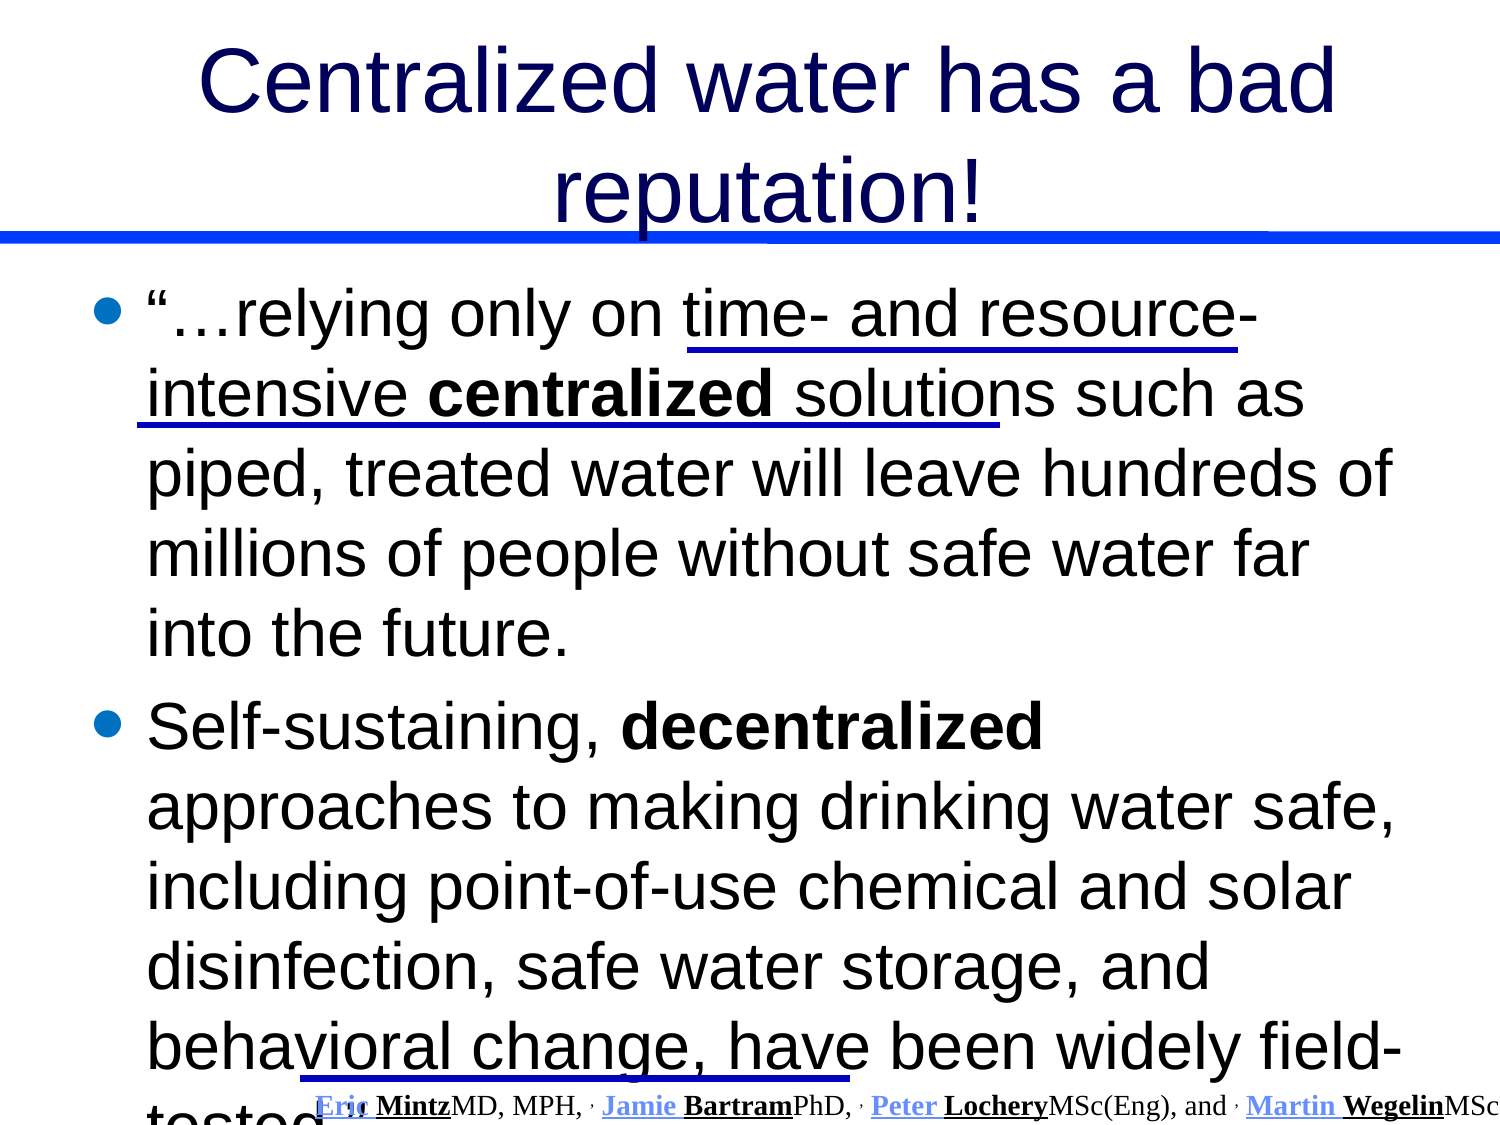

# Centralized water has a bad reputation!
“…relying only on time- and resource-intensive centralized solutions such as piped, treated water will leave hundreds of millions of people without safe water far into the future.
Self-sustaining, decentralized approaches to making drinking water safe, including point-of-use chemical and solar disinfection, safe water storage, and behavioral change, have been widely field-tested.”
Eric MintzMD, MPH, , Jamie BartramPhD, , Peter LocheryMSc(Eng), and , Martin WegelinMSc